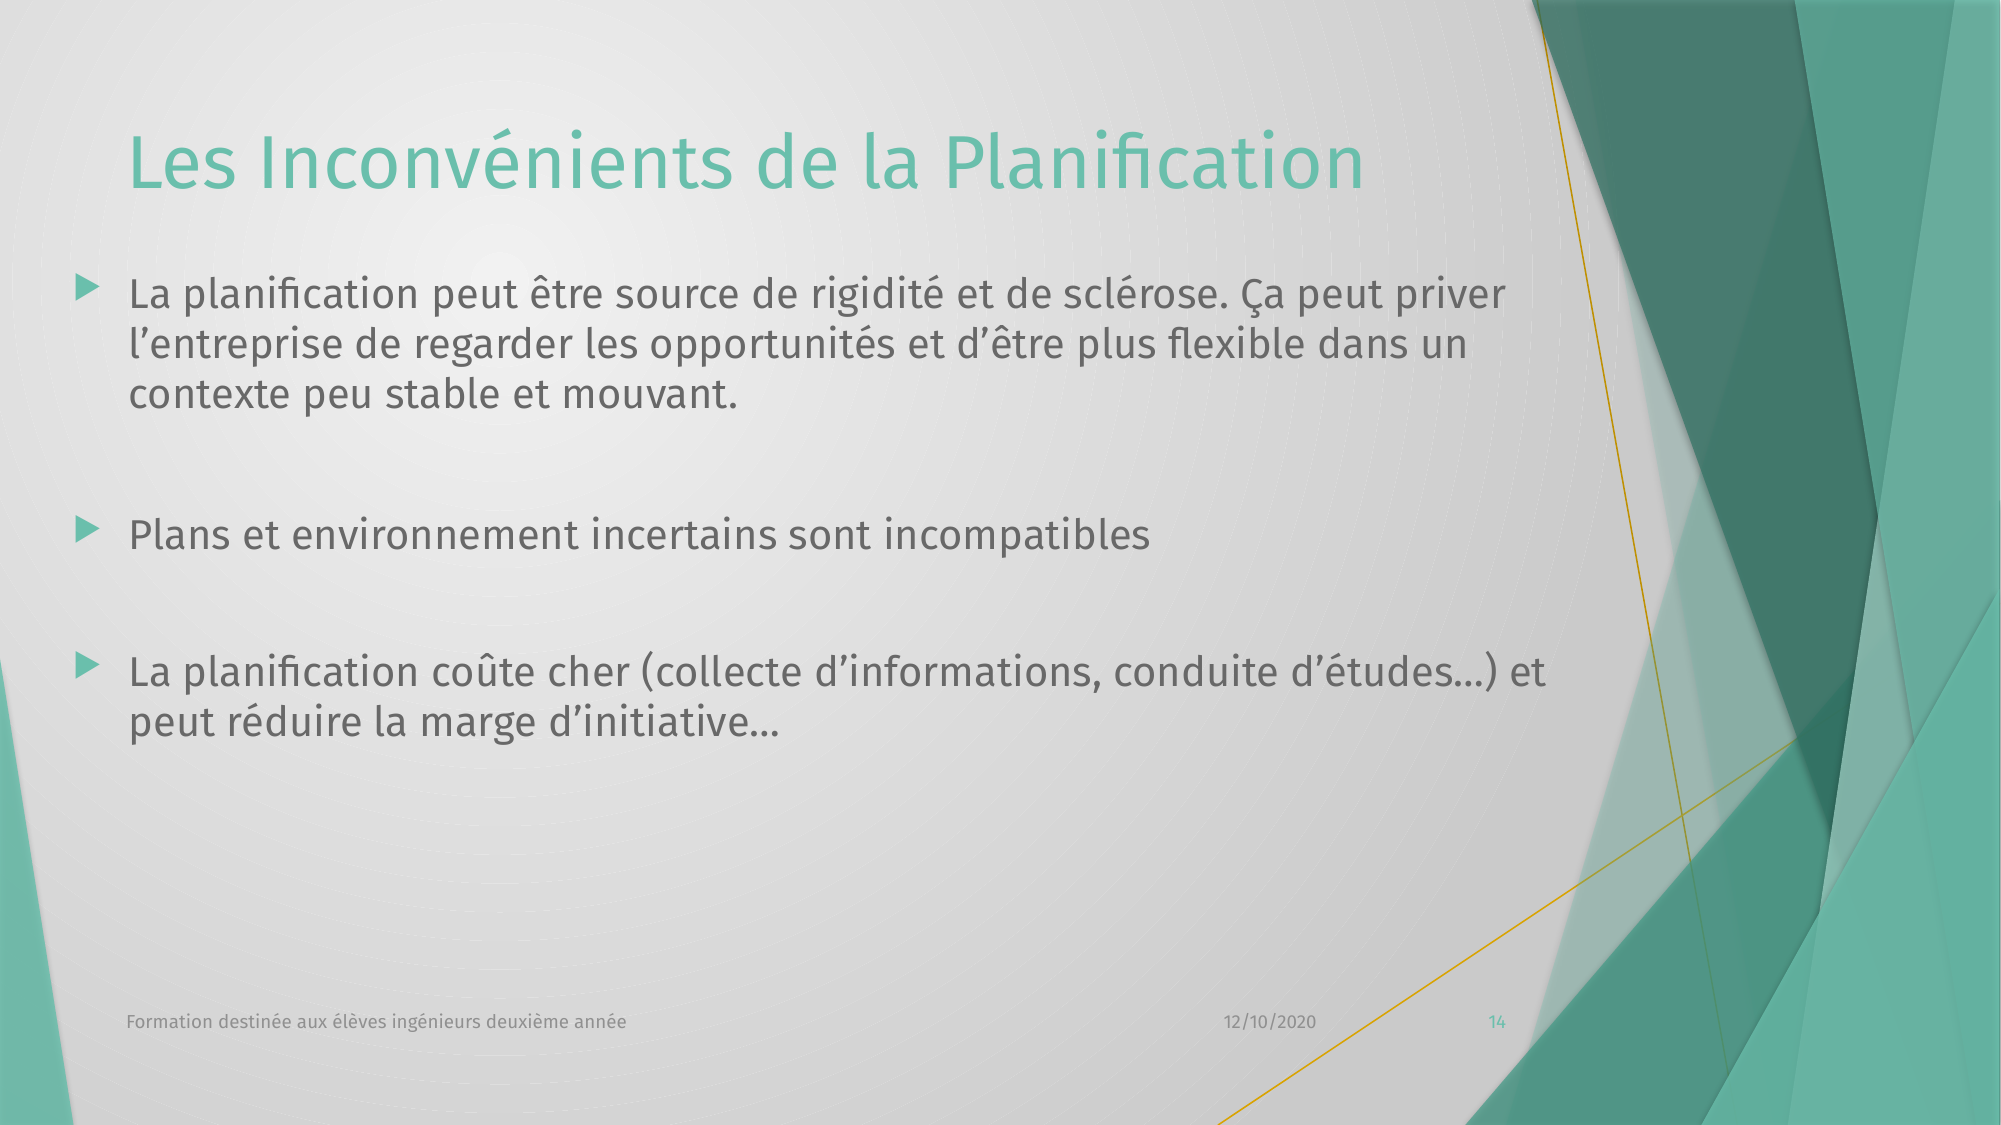

Les Inconvénients de la Planification
La planification peut être source de rigidité et de sclérose. Ça peut priver l’entreprise de regarder les opportunités et d’être plus flexible dans un contexte peu stable et mouvant.

Plans et environnement incertains sont incompatibles

La planification coûte cher (collecte d’informations, conduite d’études…) et peut réduire la marge d’initiative…
Formation destinée aux élèves ingénieurs deuxième année
12/10/2020
14